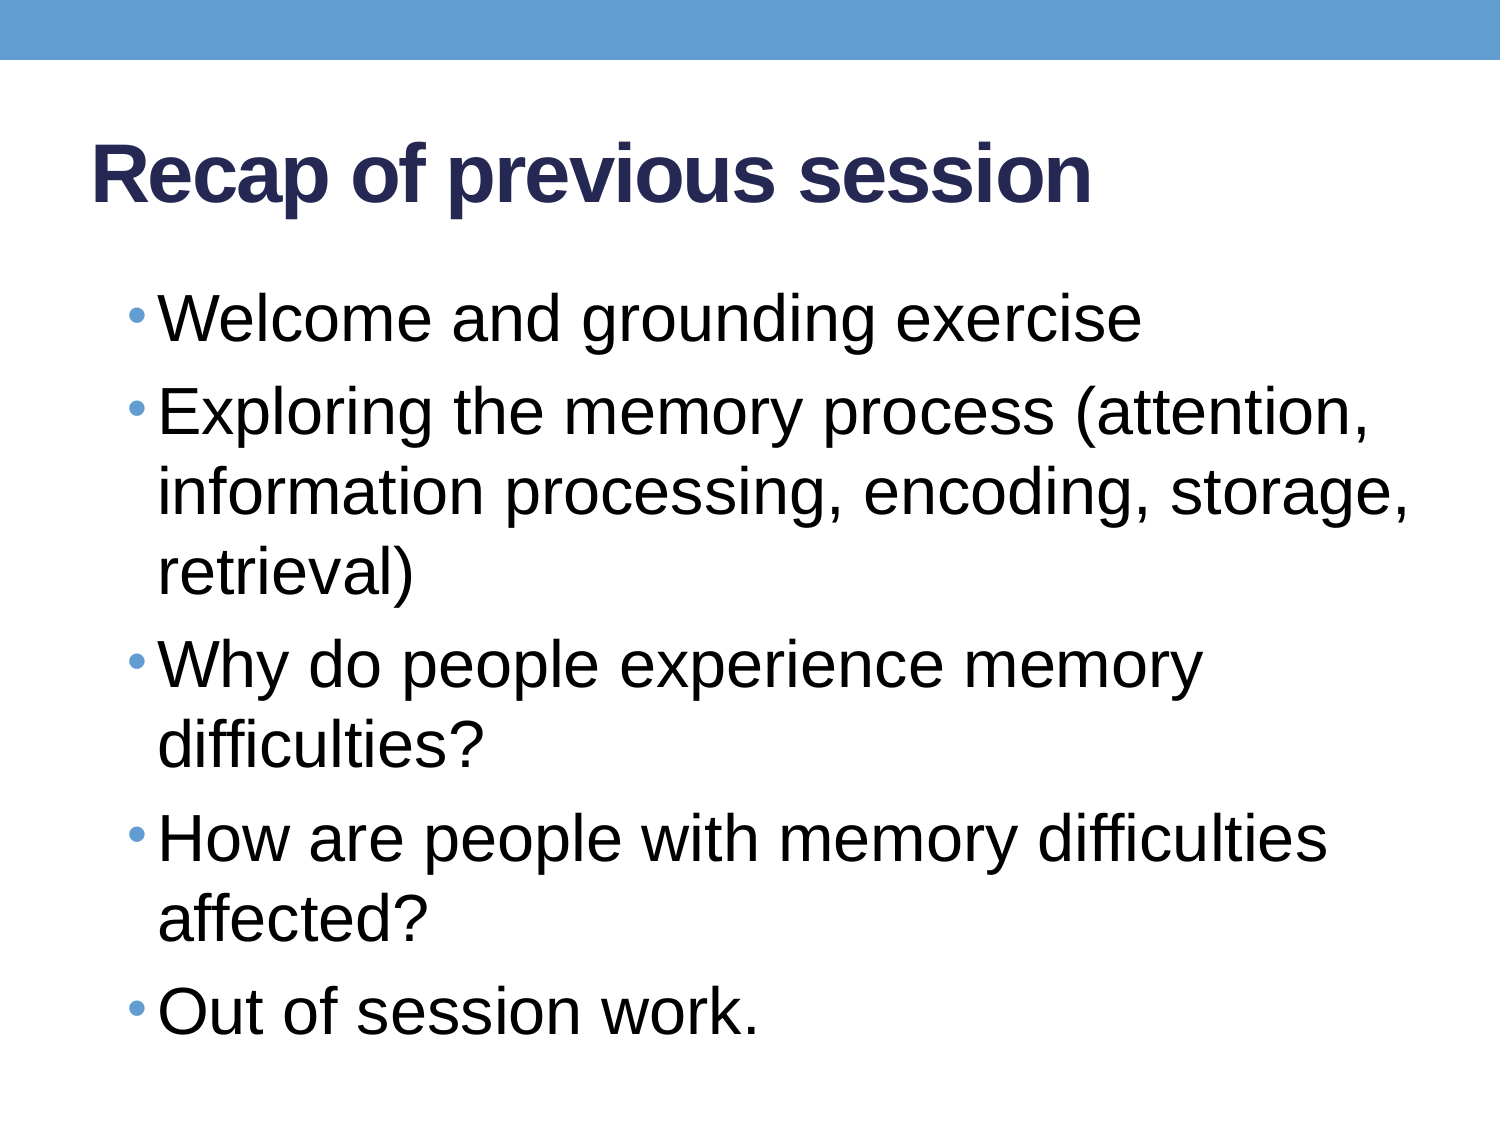

# Recap of previous session
Welcome and grounding exercise
Exploring the memory process (attention, information processing, encoding, storage, retrieval)
Why do people experience memory difficulties?
How are people with memory difficulties affected?
Out of session work.